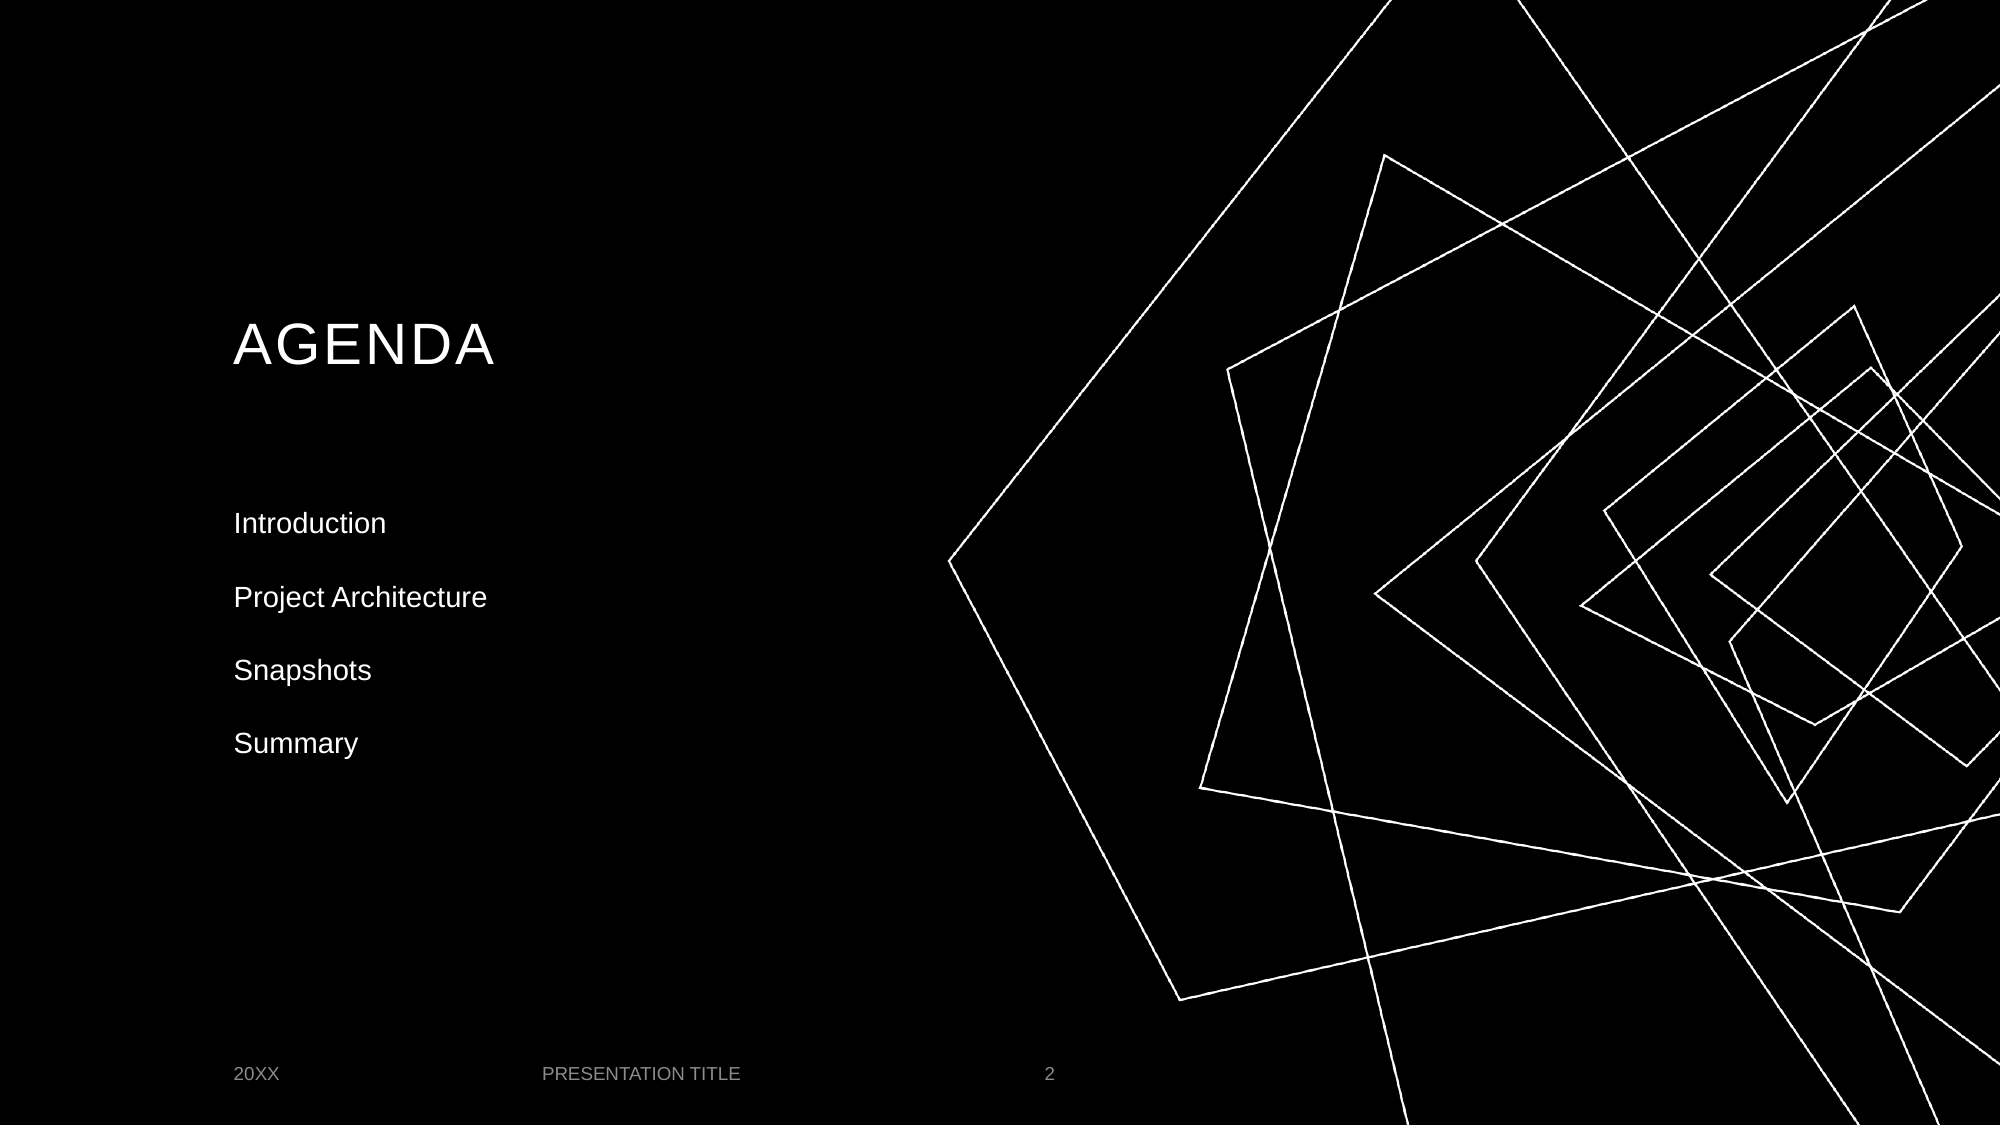

# AGENDA
Introduction
Project Architecture
Snapshots
Summary
PRESENTATION TITLE
20XX
2